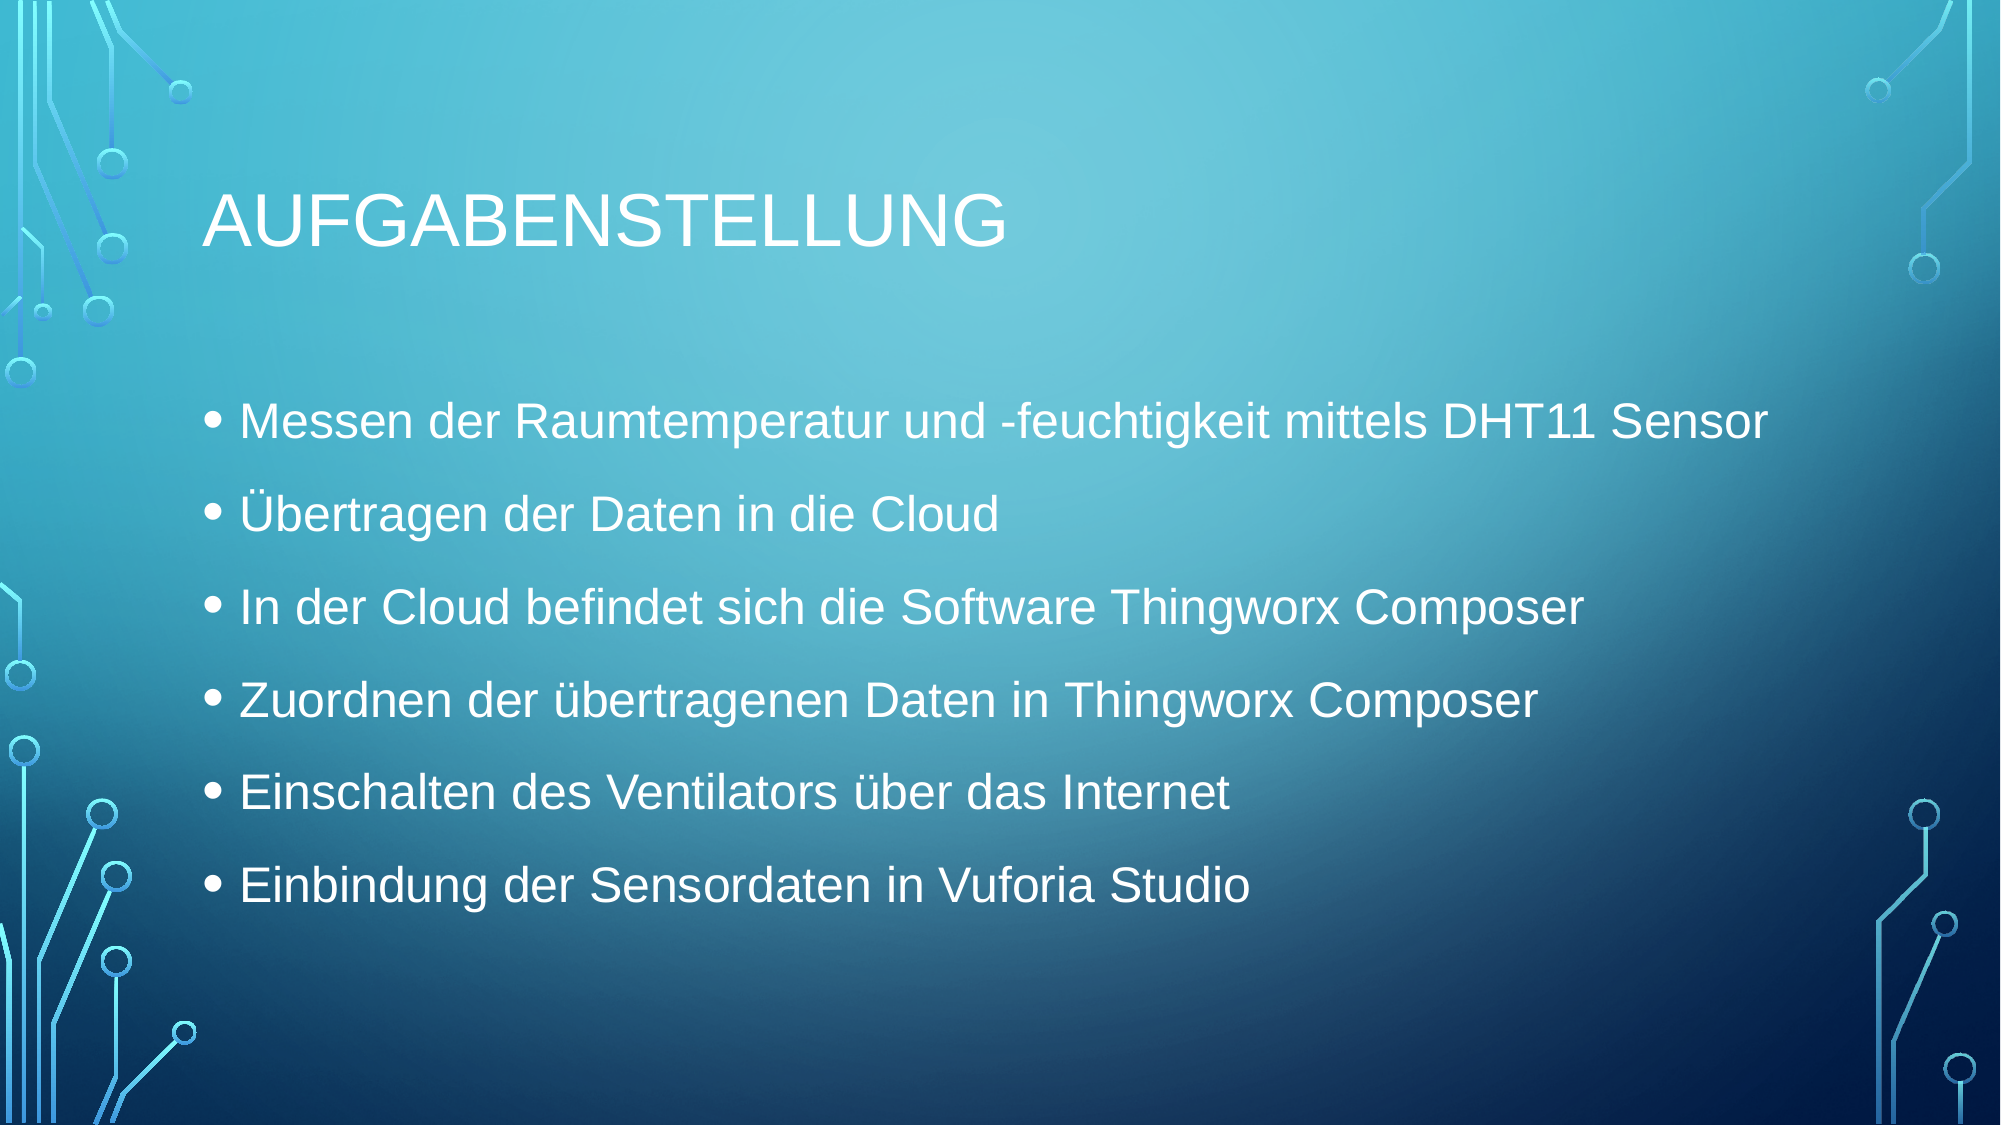

# Aufgabenstellung
Messen der Raumtemperatur und -feuchtigkeit mittels DHT11 Sensor
Übertragen der Daten in die Cloud
In der Cloud befindet sich die Software Thingworx Composer
Zuordnen der übertragenen Daten in Thingworx Composer
Einschalten des Ventilators über das Internet
Einbindung der Sensordaten in Vuforia Studio